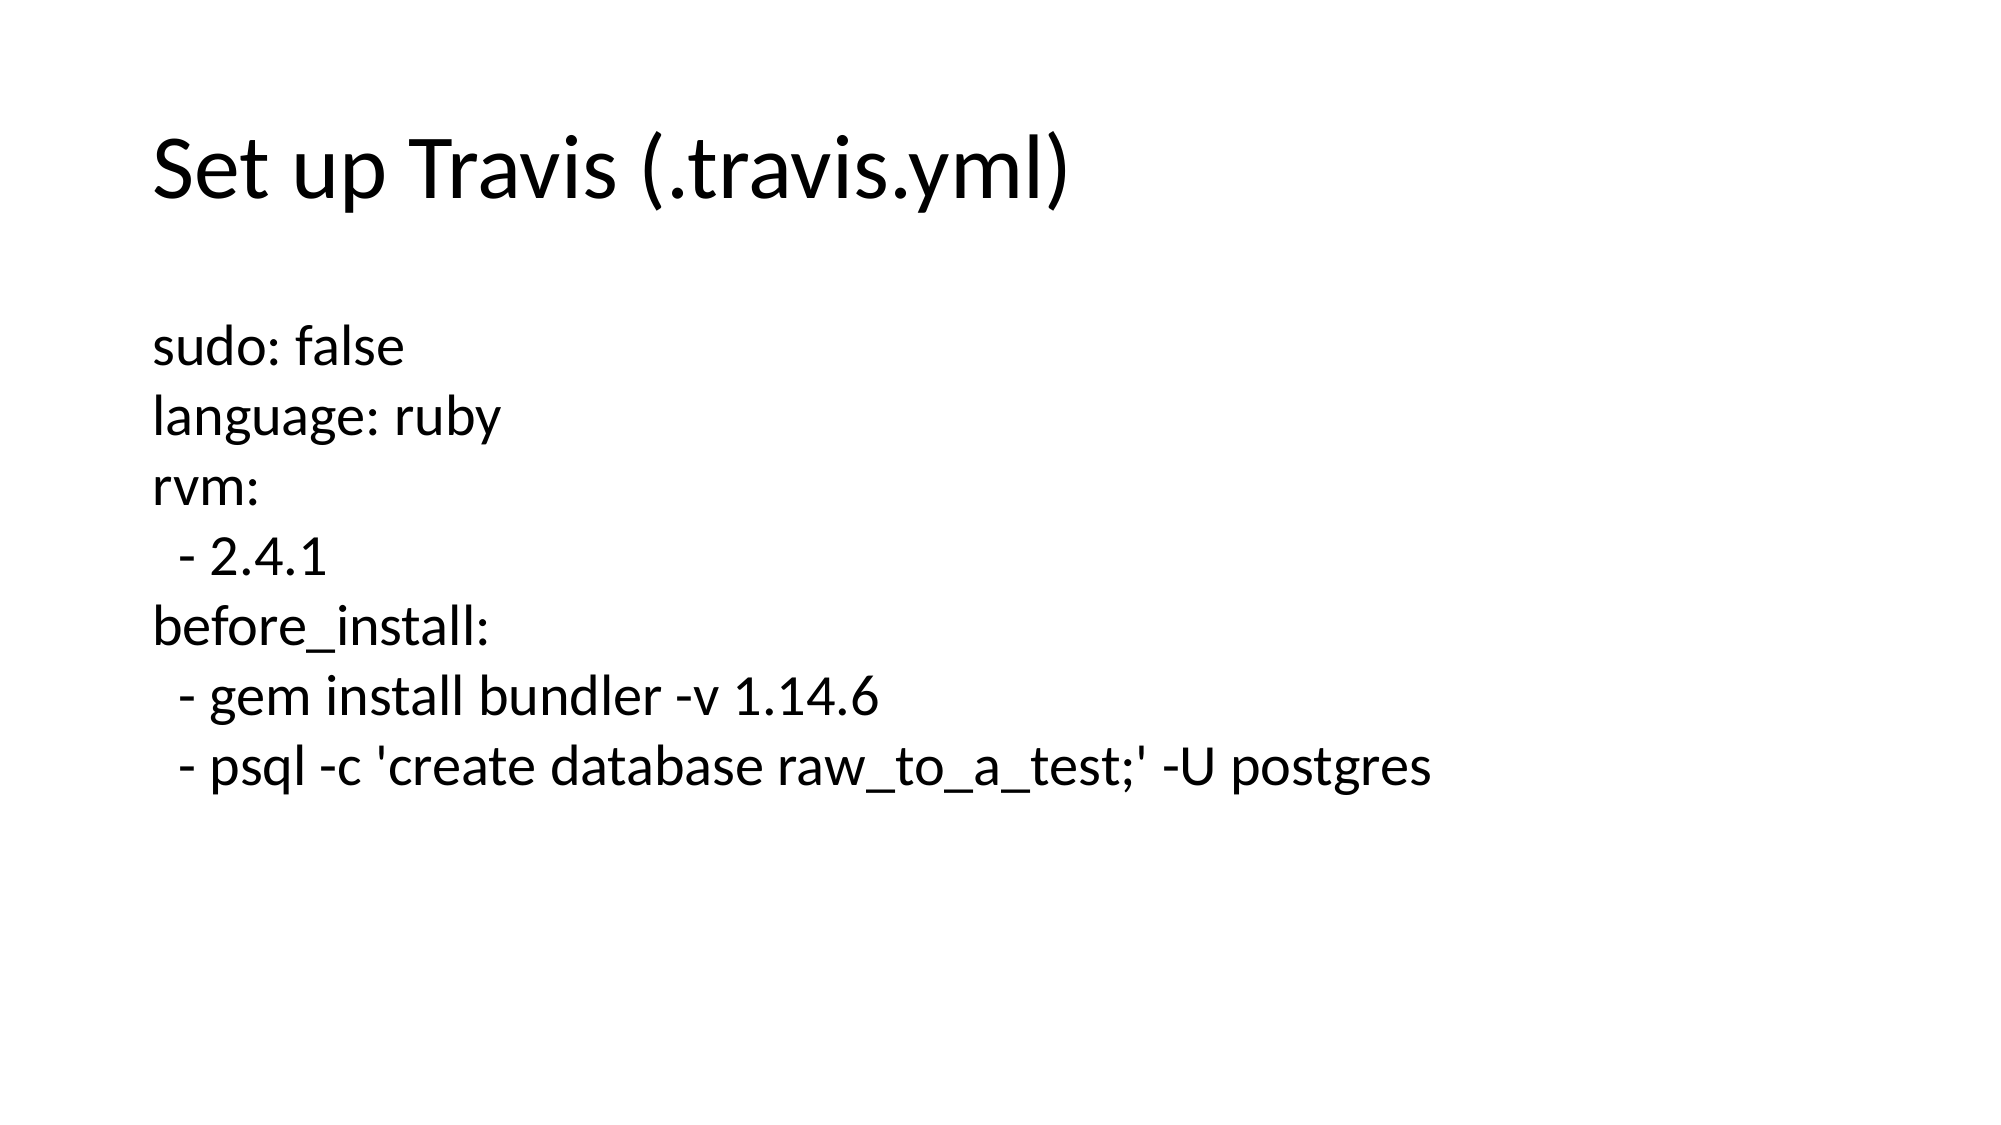

# Set up Travis (.travis.yml)
sudo: false
language: ruby
rvm:
  - 2.4.1
before_install:
  - gem install bundler -v 1.14.6
  - psql -c 'create database raw_to_a_test;' -U postgres